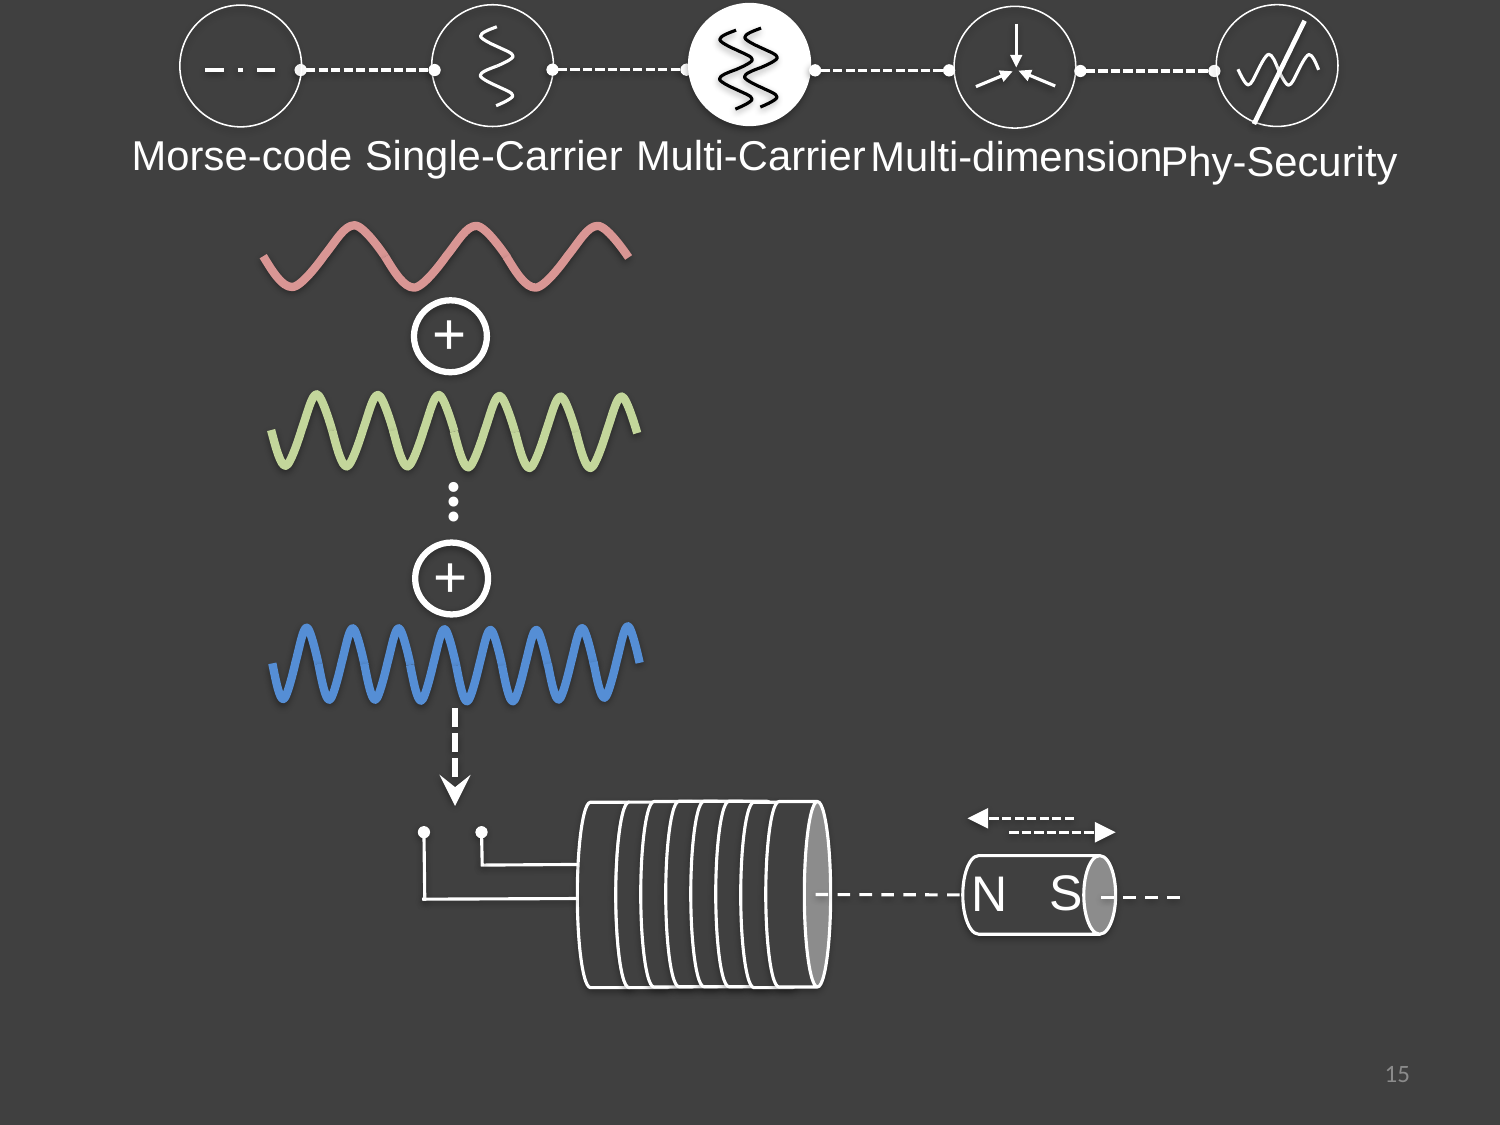

Single-Carrier
Morse-code
Multi-Carrier
Multi-dimension
Phy-Security

+

…
+

S
N

15